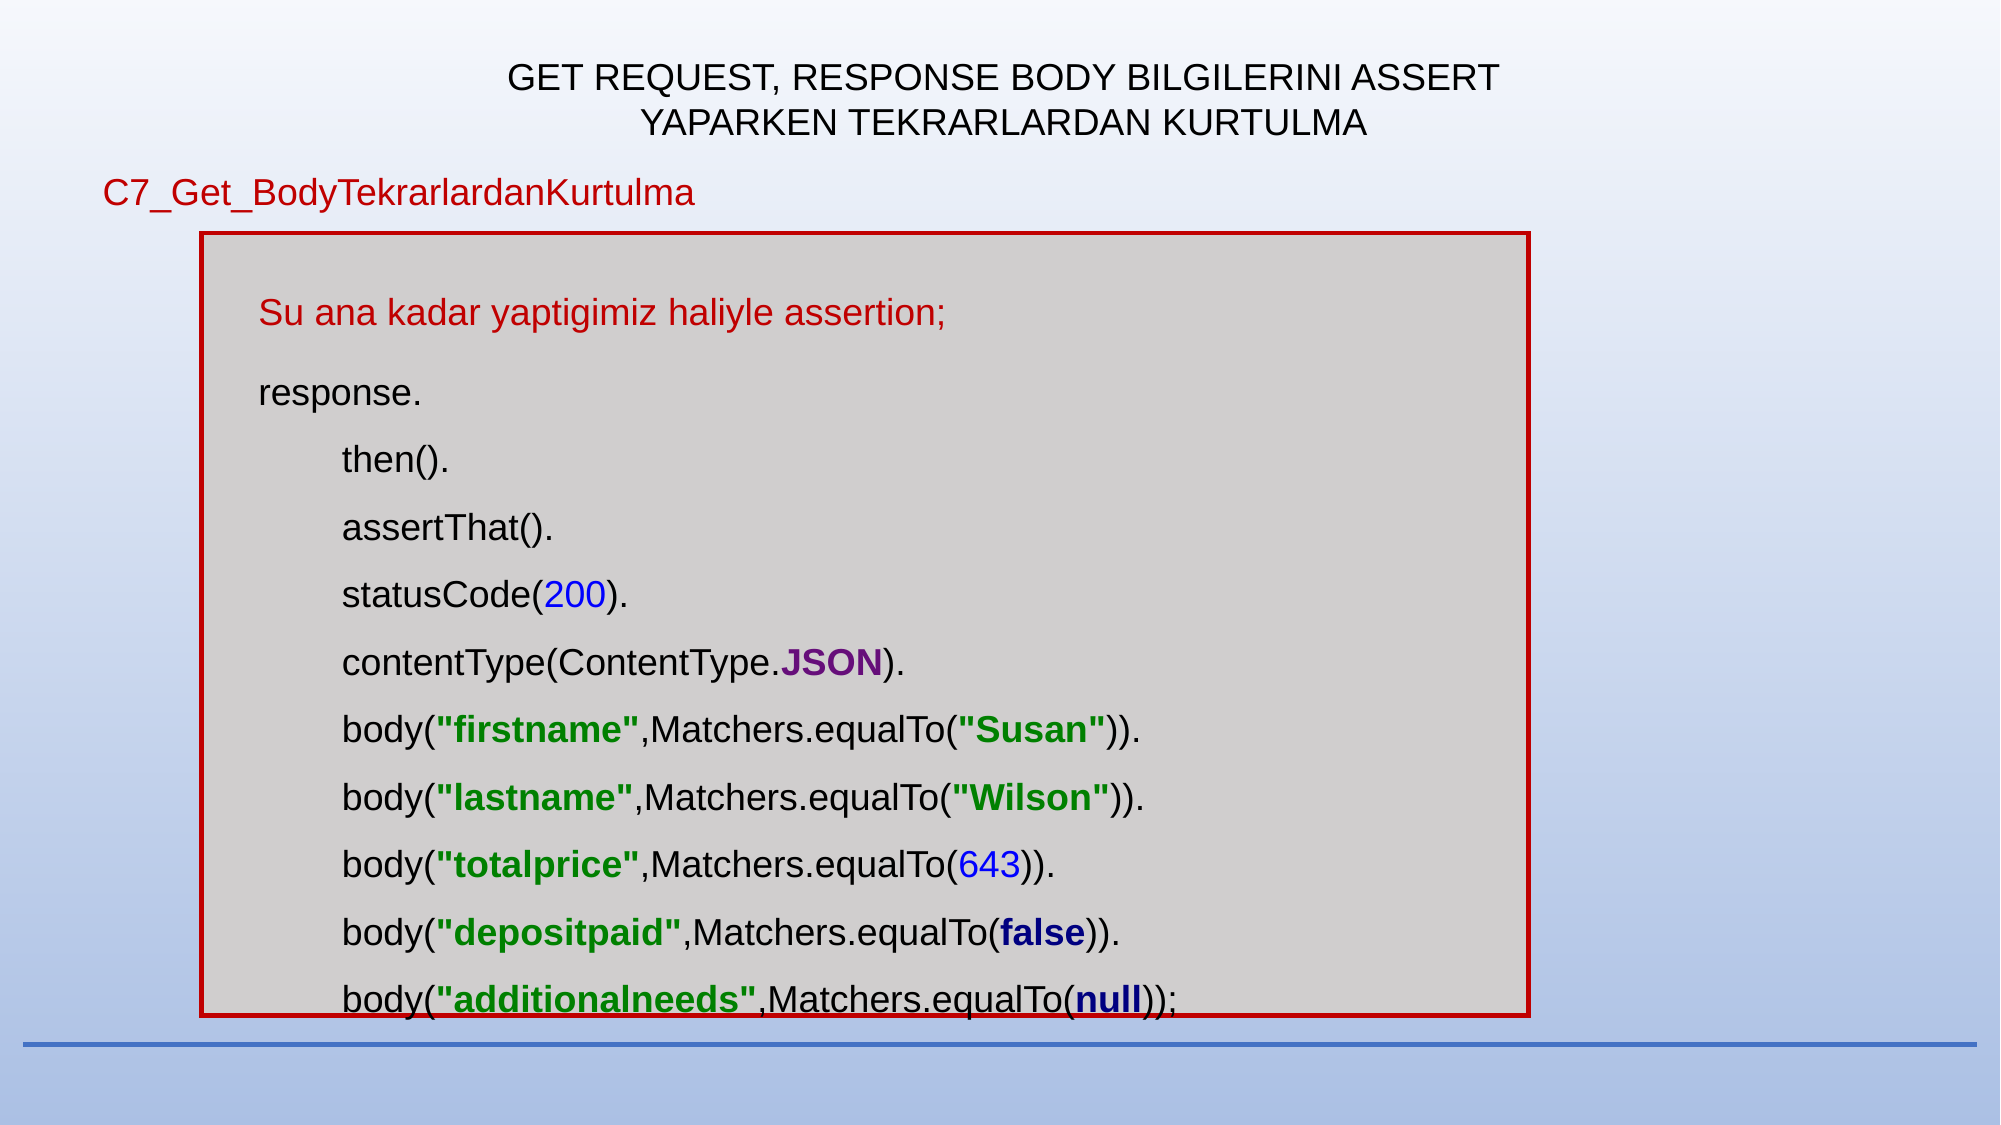

GET REQUEST, RESPONSE BODY BILGILERINI ASSERT YAPARKEN TEKRARLARDAN KURTULMA
C7_Get_BodyTekrarlardanKurtulma

Su ana kadar yaptigimiz haliyle assertion;
response.
        then().
        assertThat().
        statusCode(200).
        contentType(ContentType.JSON).
        body("firstname",Matchers.equalTo("Susan")).
        body("lastname",Matchers.equalTo("Wilson")).
        body("totalprice",Matchers.equalTo(643)).
        body("depositpaid",Matchers.equalTo(false)).
        body("additionalneeds",Matchers.equalTo(null));